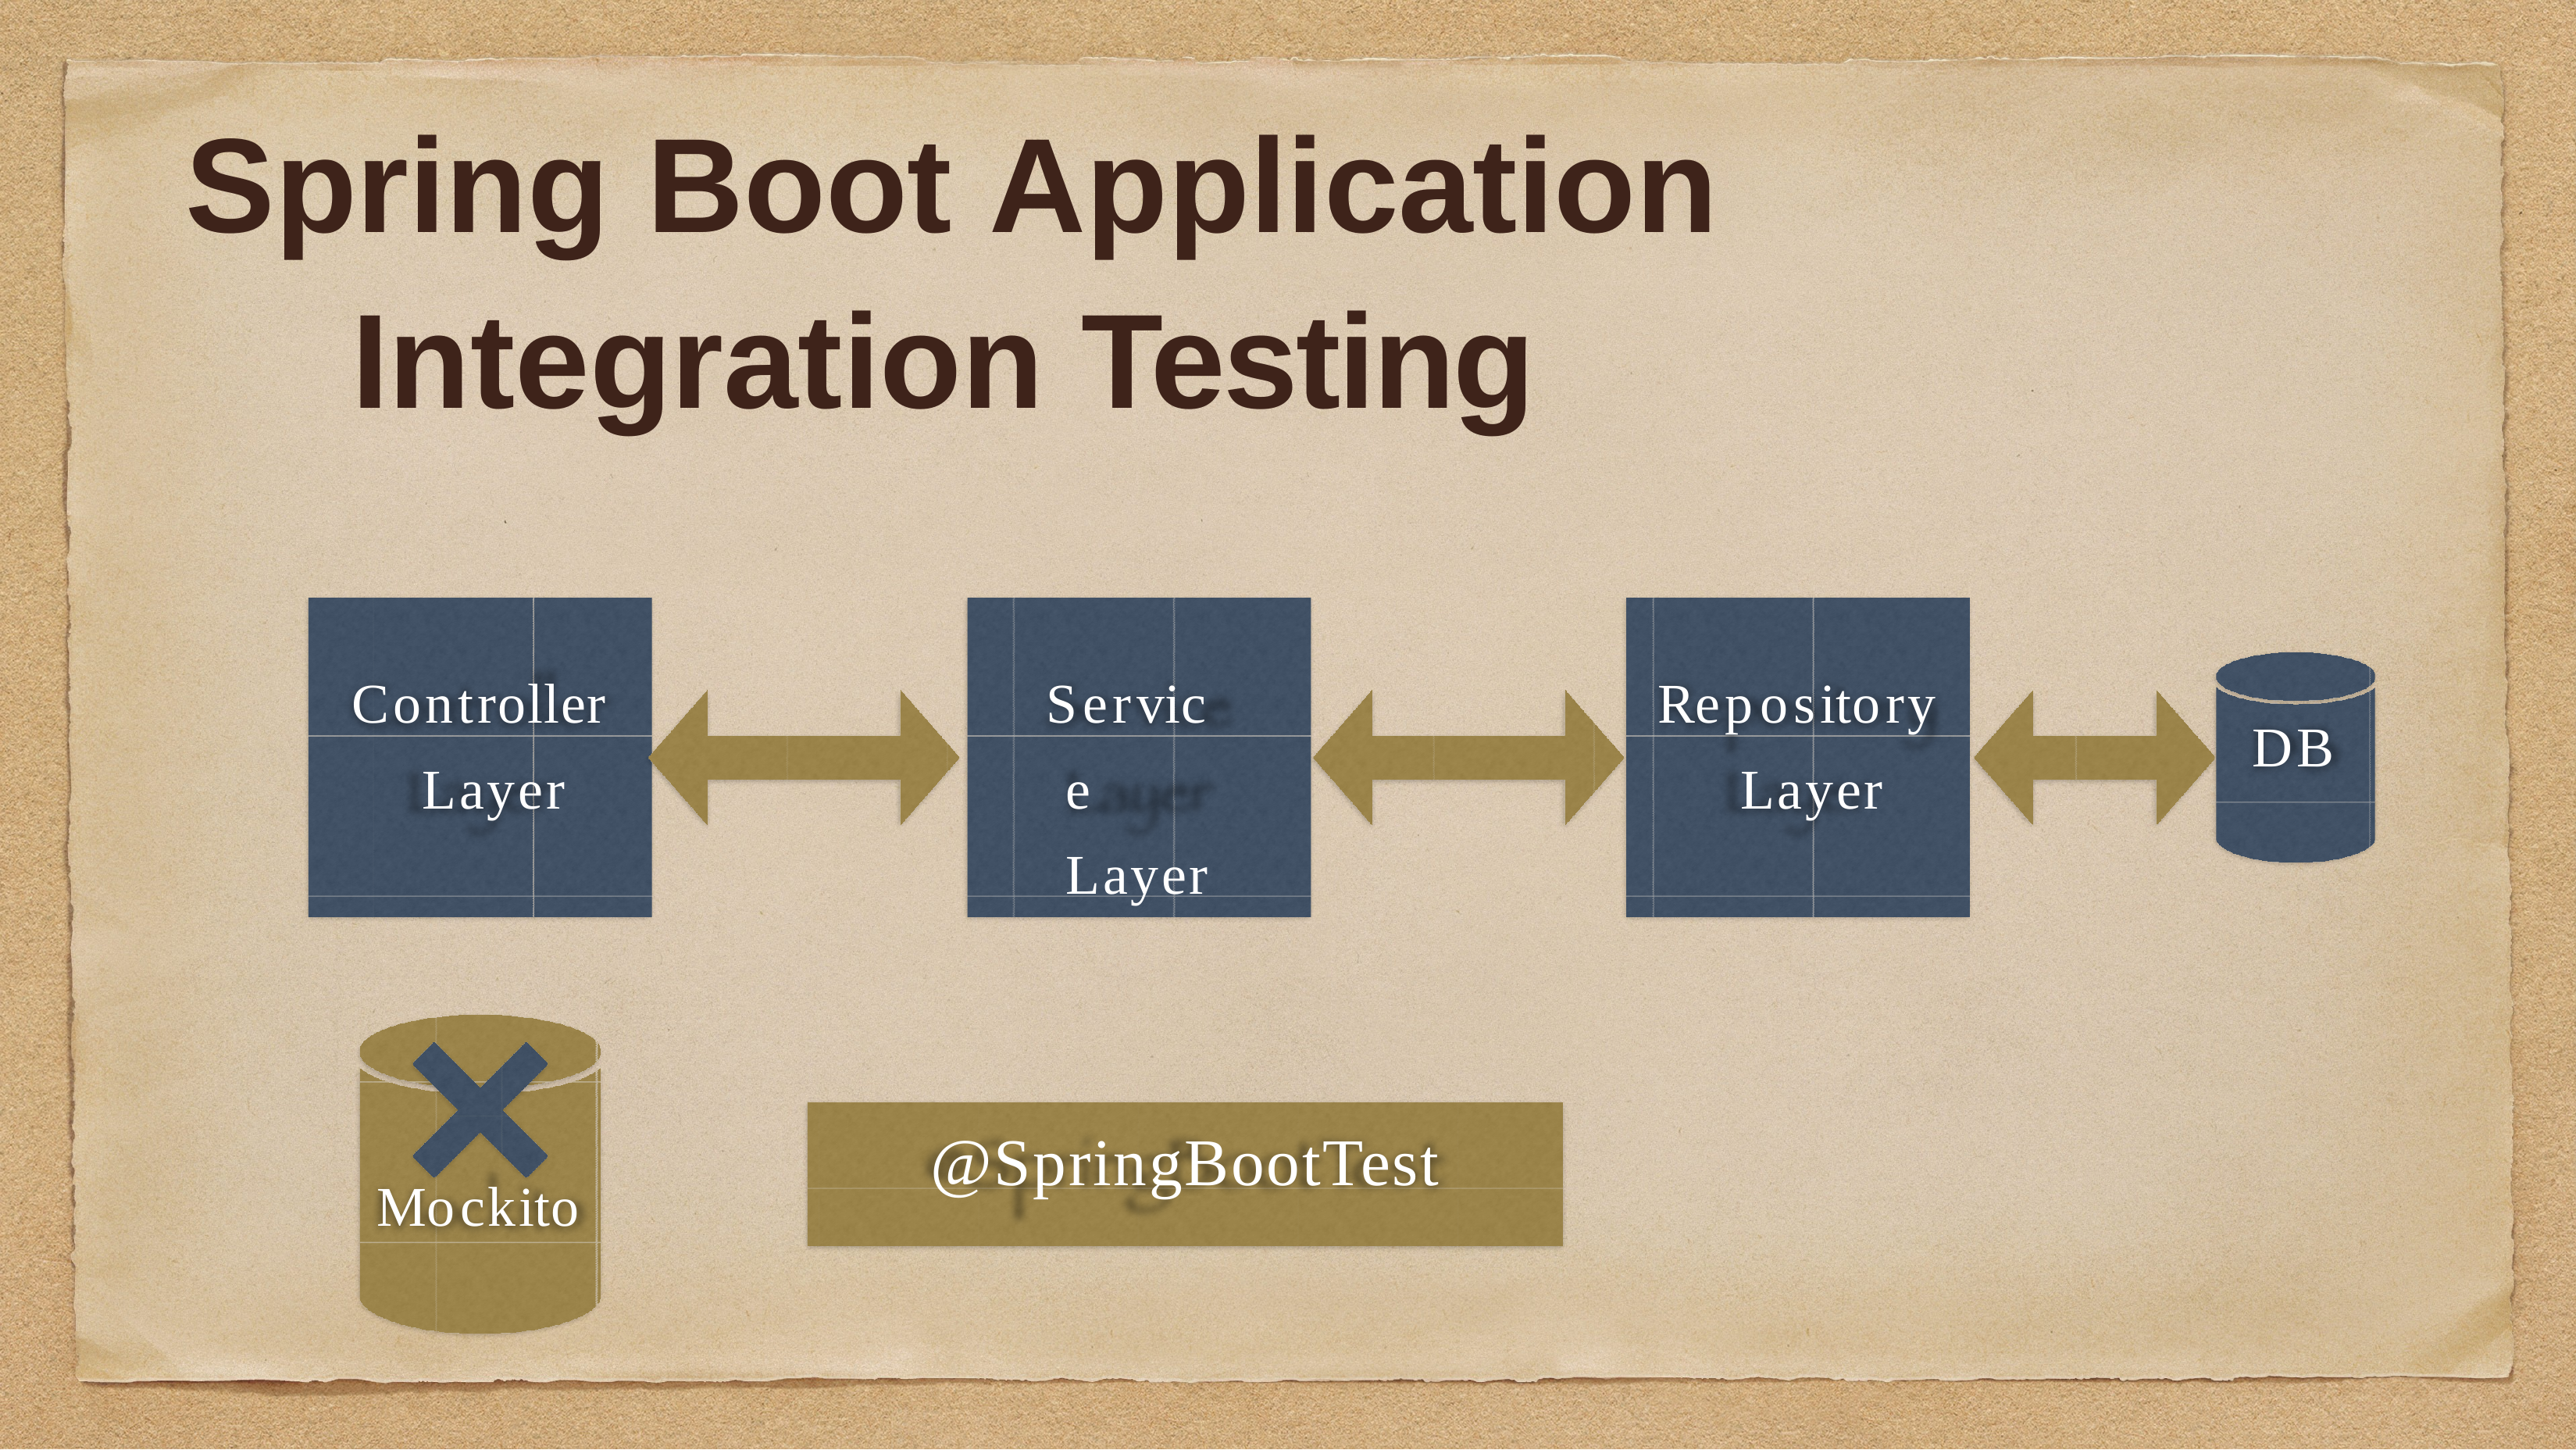

# Spring Boot Application  Integration Testing

Service  Layer
Repository  Layer
Controller  Layer

DB

@SpringBootTest
Mockito